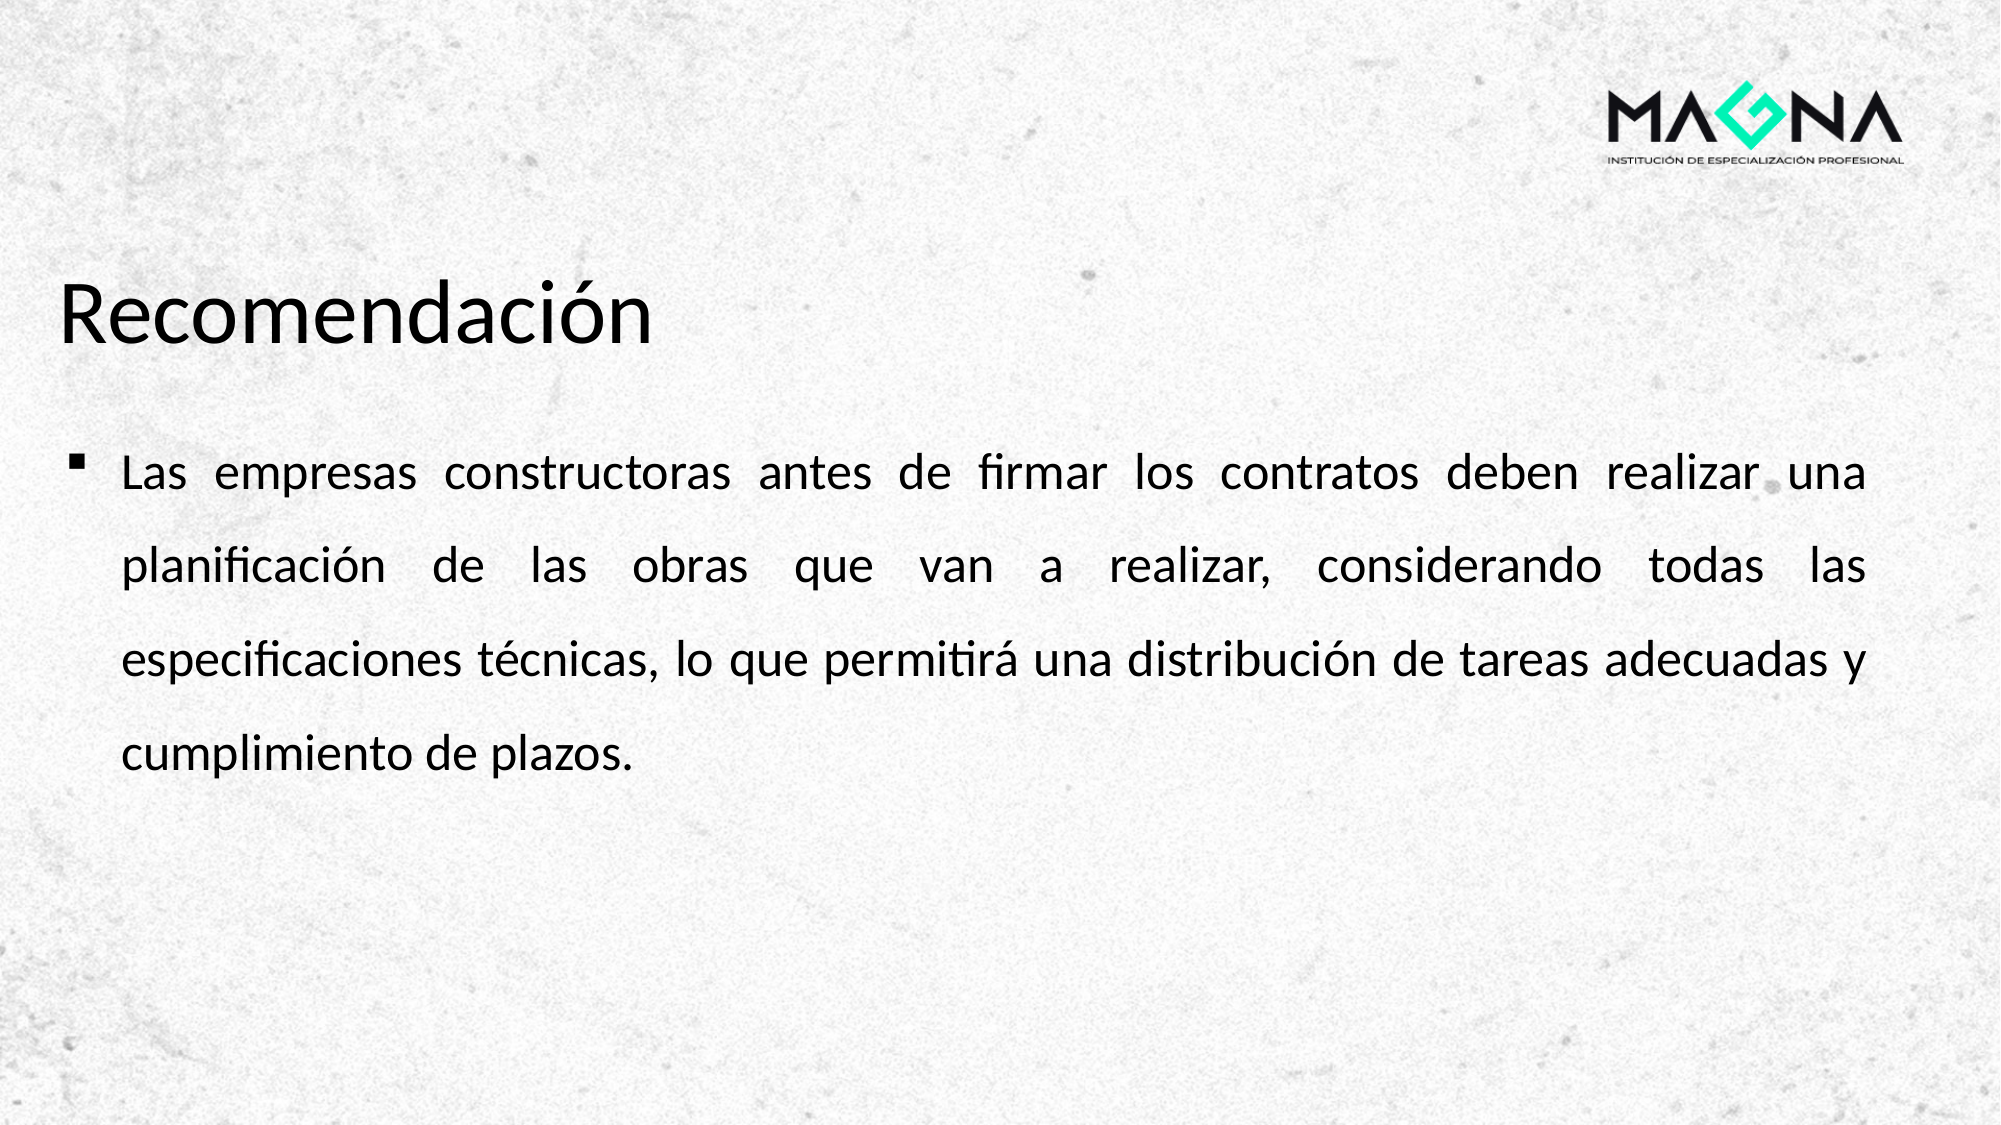

Recomendación
Las empresas constructoras antes de firmar los contratos deben realizar una planificación de las obras que van a realizar, considerando todas las especificaciones técnicas, lo que permitirá una distribución de tareas adecuadas y cumplimiento de plazos.